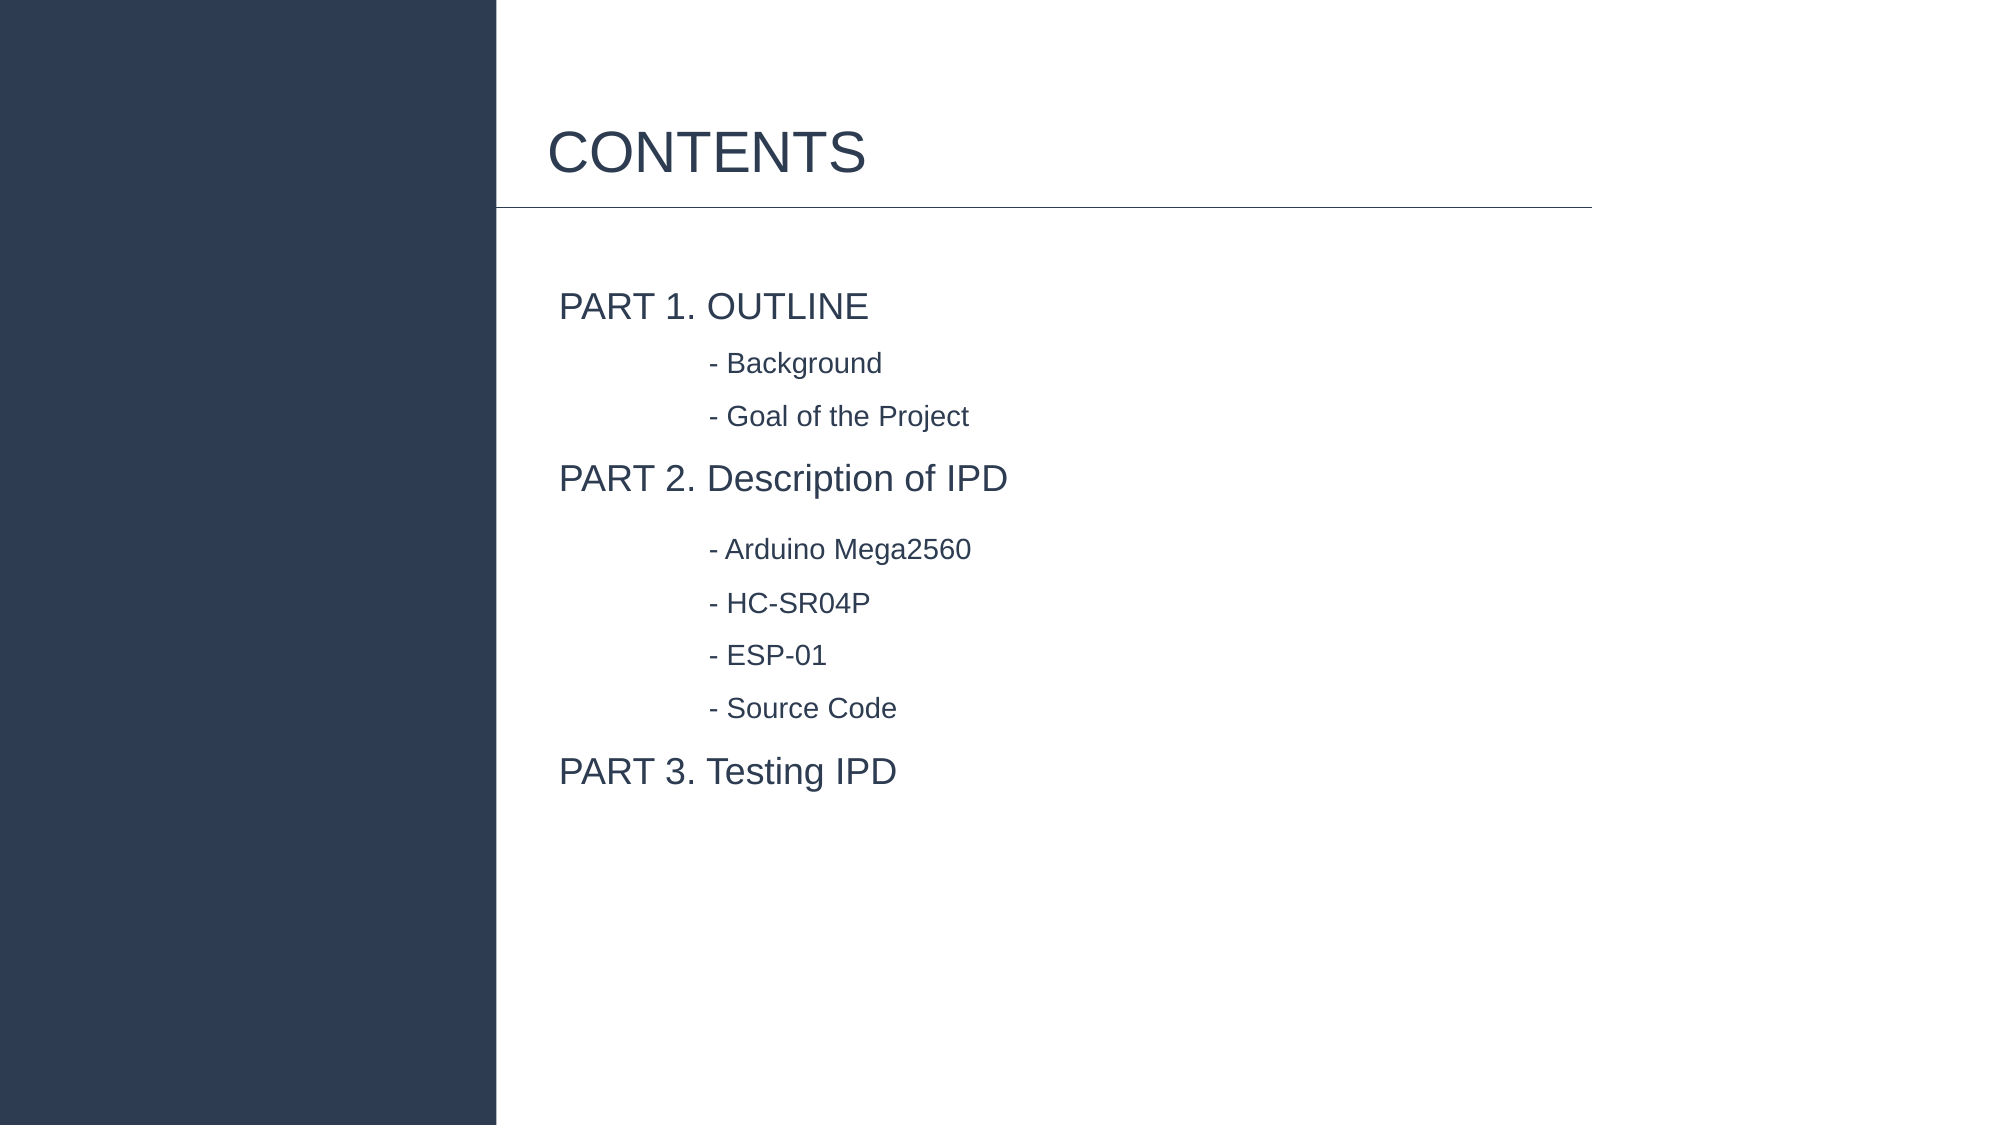

CONTENTS
PART 1. OUTLINE
	- Background
	- Goal of the Project
PART 2. Description of IPD
	- Arduino Mega2560
	- HC-SR04P
	- ESP-01
	- Source Code
PART 3. Testing IPD